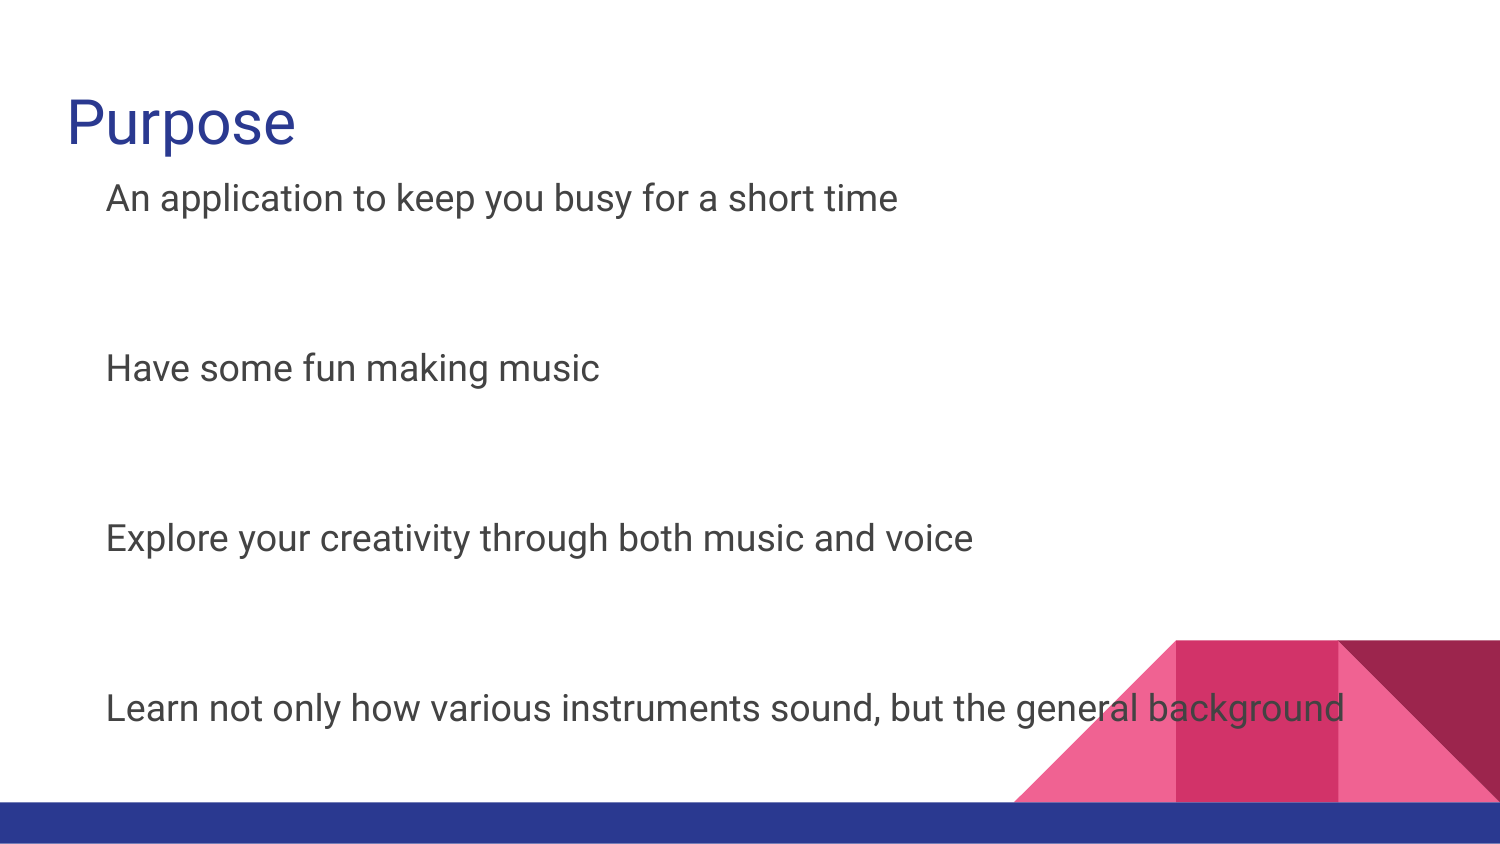

# Purpose
An application to keep you busy for a short time

Have some fun making music

Explore your creativity through both music and voice

Learn not only how various instruments sound, but the general background